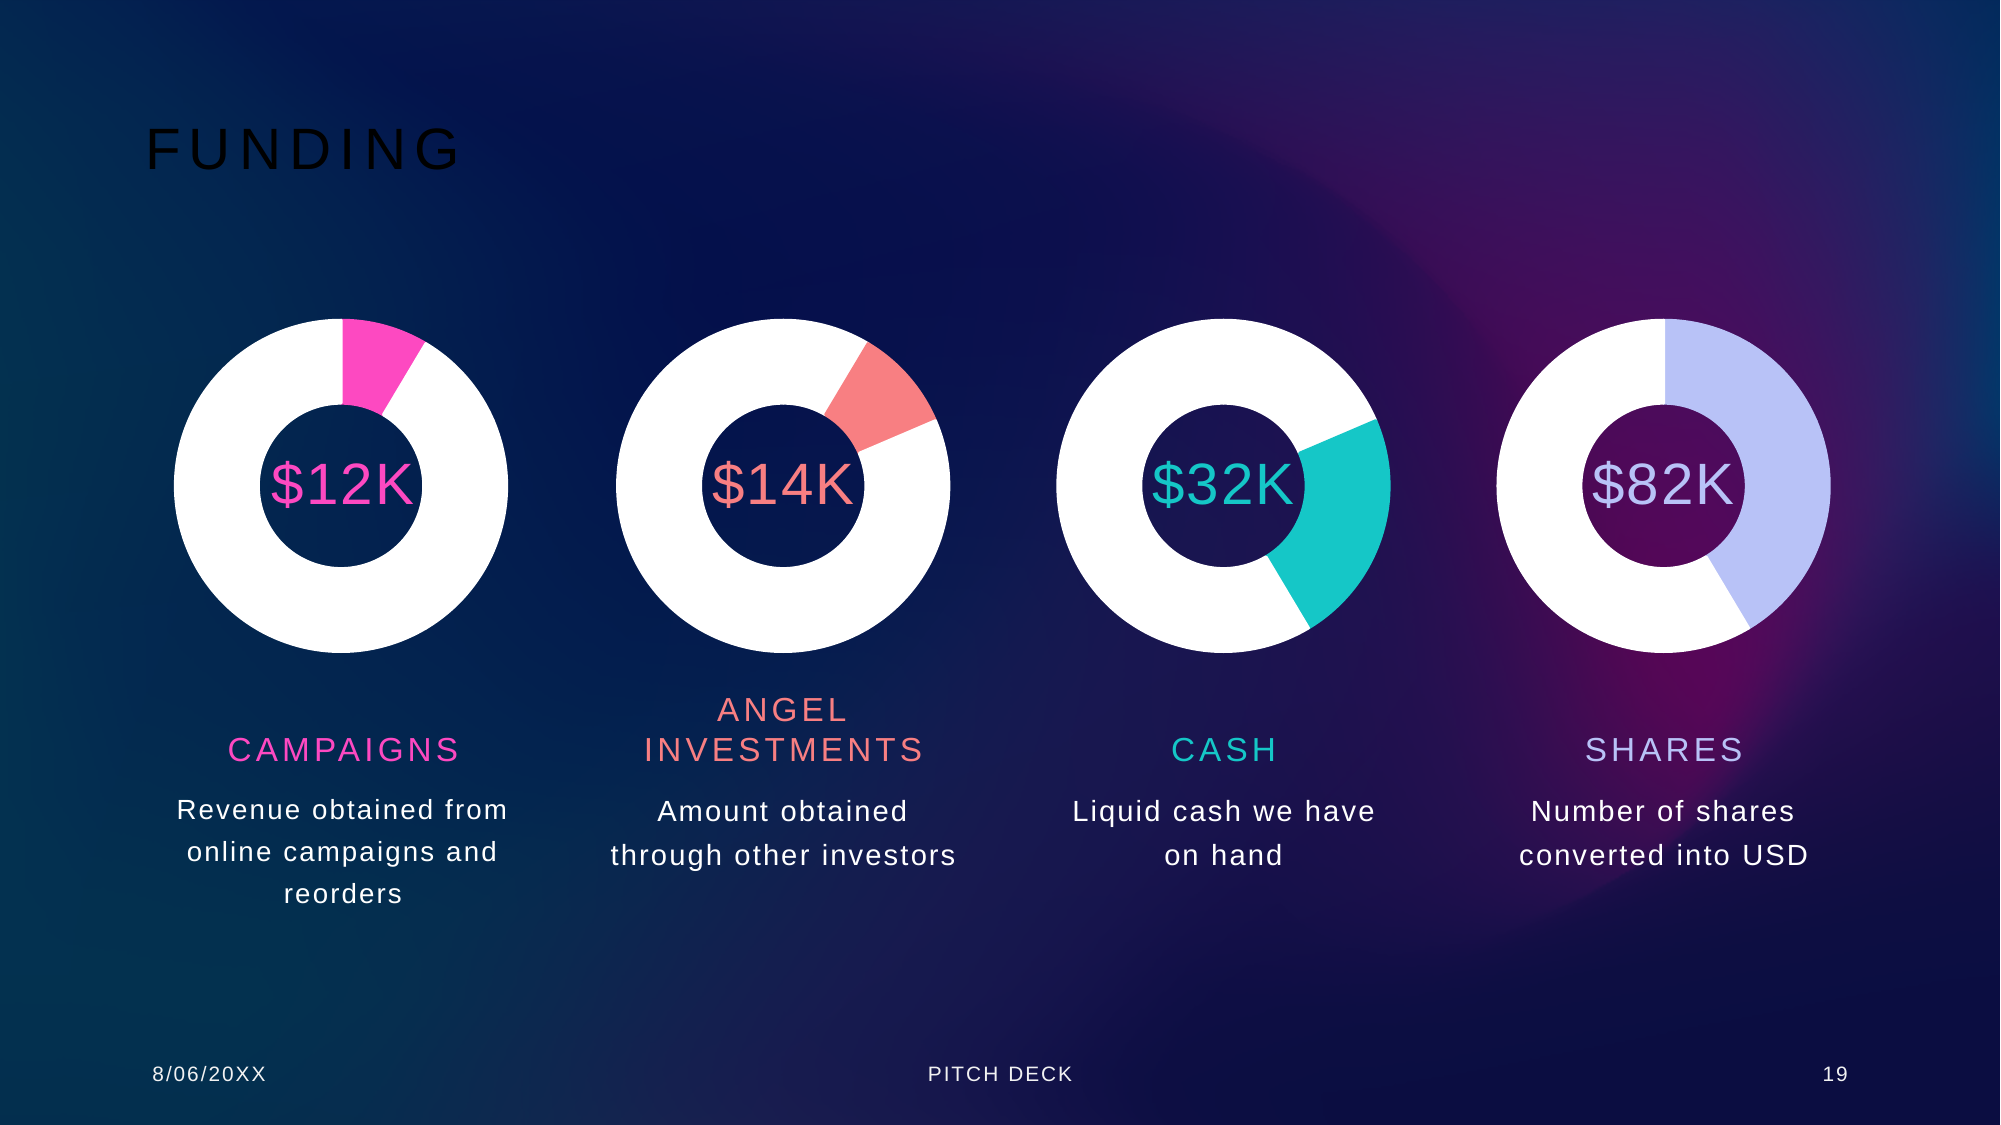

# Funding

### Chart

| Category |  |
|---|---|

### Chart

| Category |  |
|---|---|

### Chart

| Category |  |
|---|---|

### Chart

| Category |  |
|---|---|
$12K
$14K
$32K
$82K
Campaigns
Angel investments
Cash
Shares
Revenue obtained from online campaigns and reorders
Amount obtained through other investors​
Liquid cash we have
on hand​
Number of shares converted into USD​
8/06/20XX
PITCH DECK
19